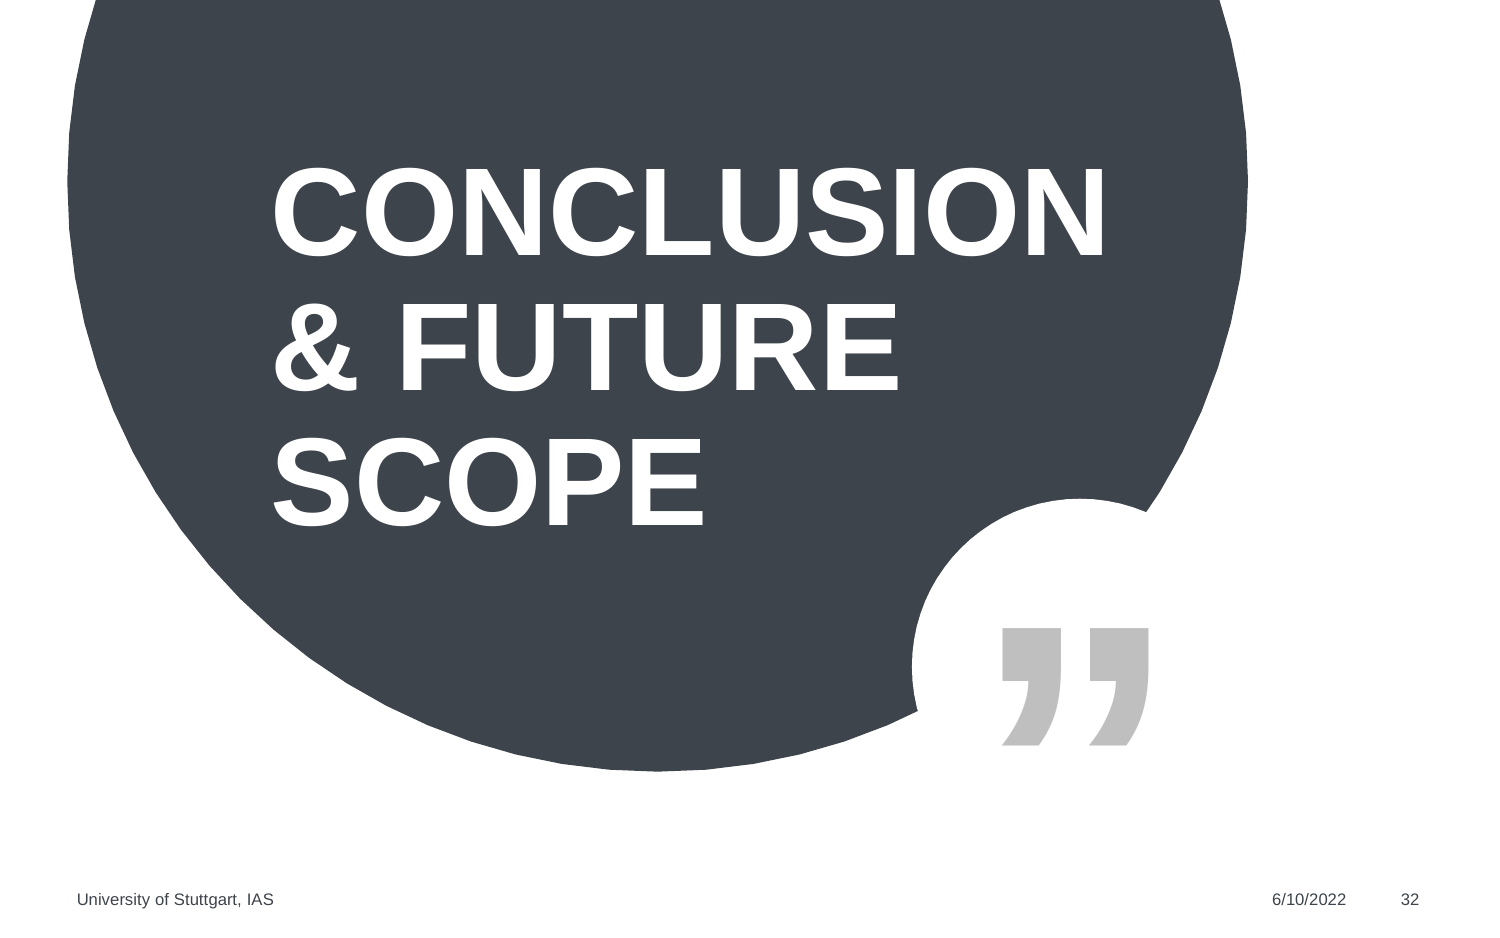

CONCLUSION & FUTURE SCOPE
University of Stuttgart, IAS
6/10/2022
32